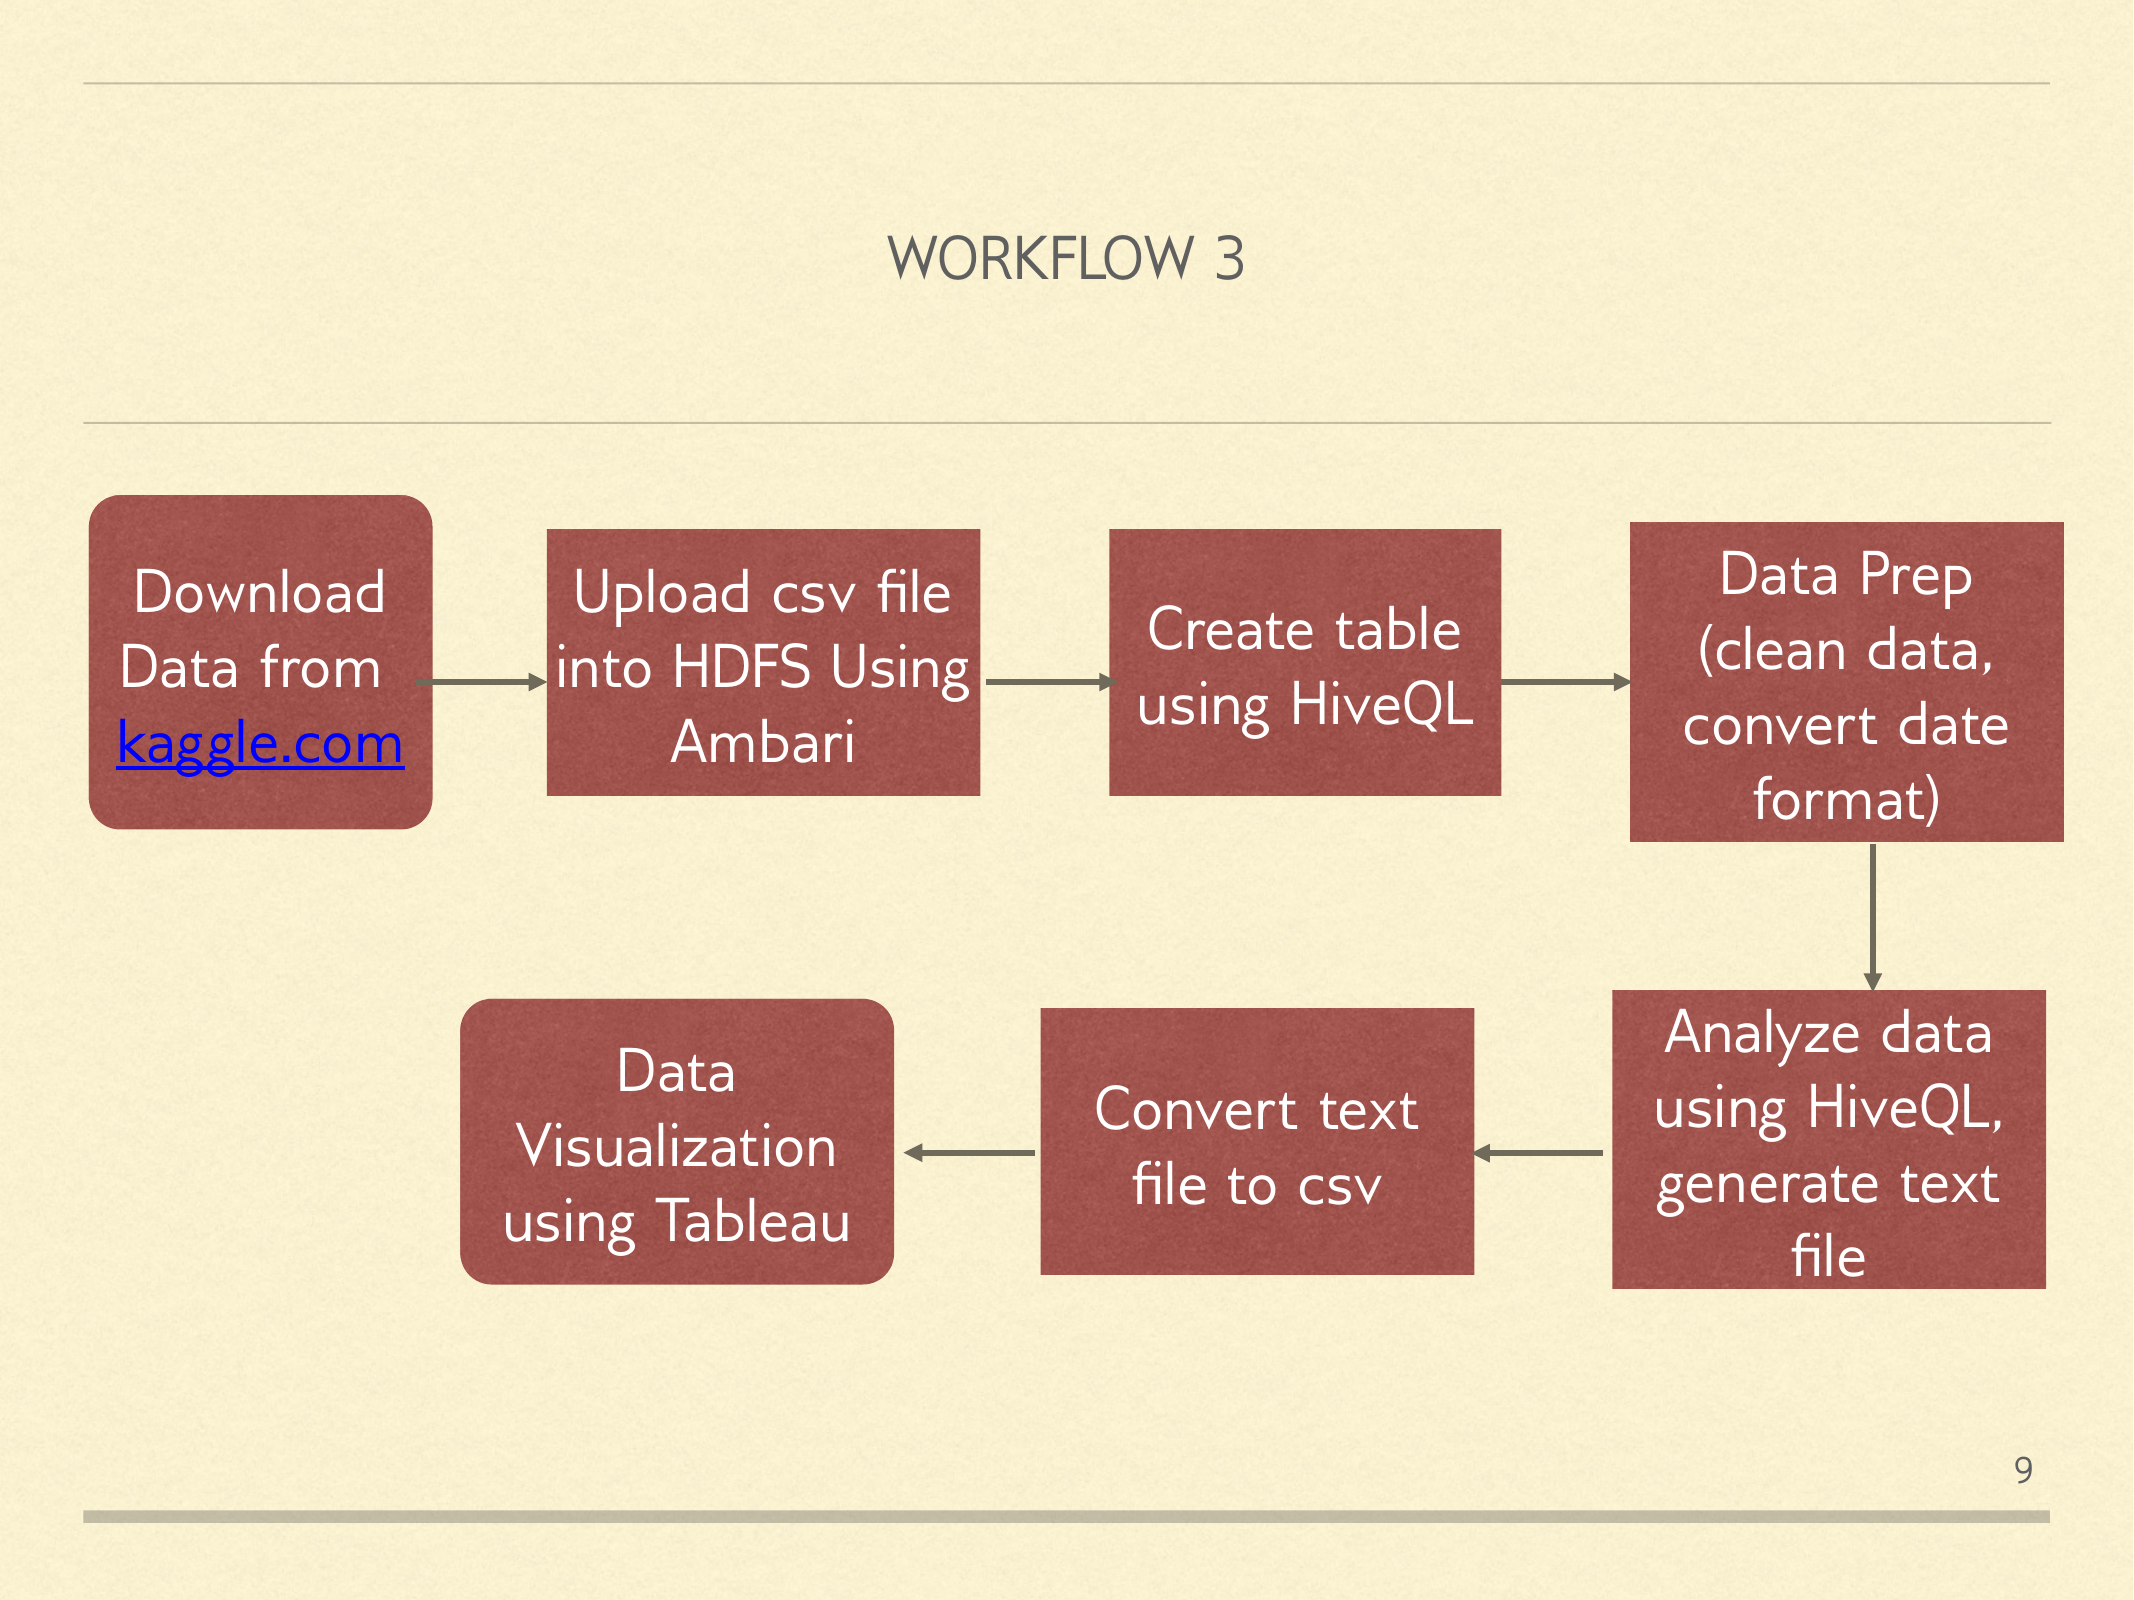

# WORKFLOW 3

Download Data from kaggle.com
Data Prep (clean data, convert date format)
Upload csv file into HDFS Using Ambari
Create table using HiveQL

Analyze data using HiveQL, generate text file
Data Visualization using Tableau
Convert text file to csv

9